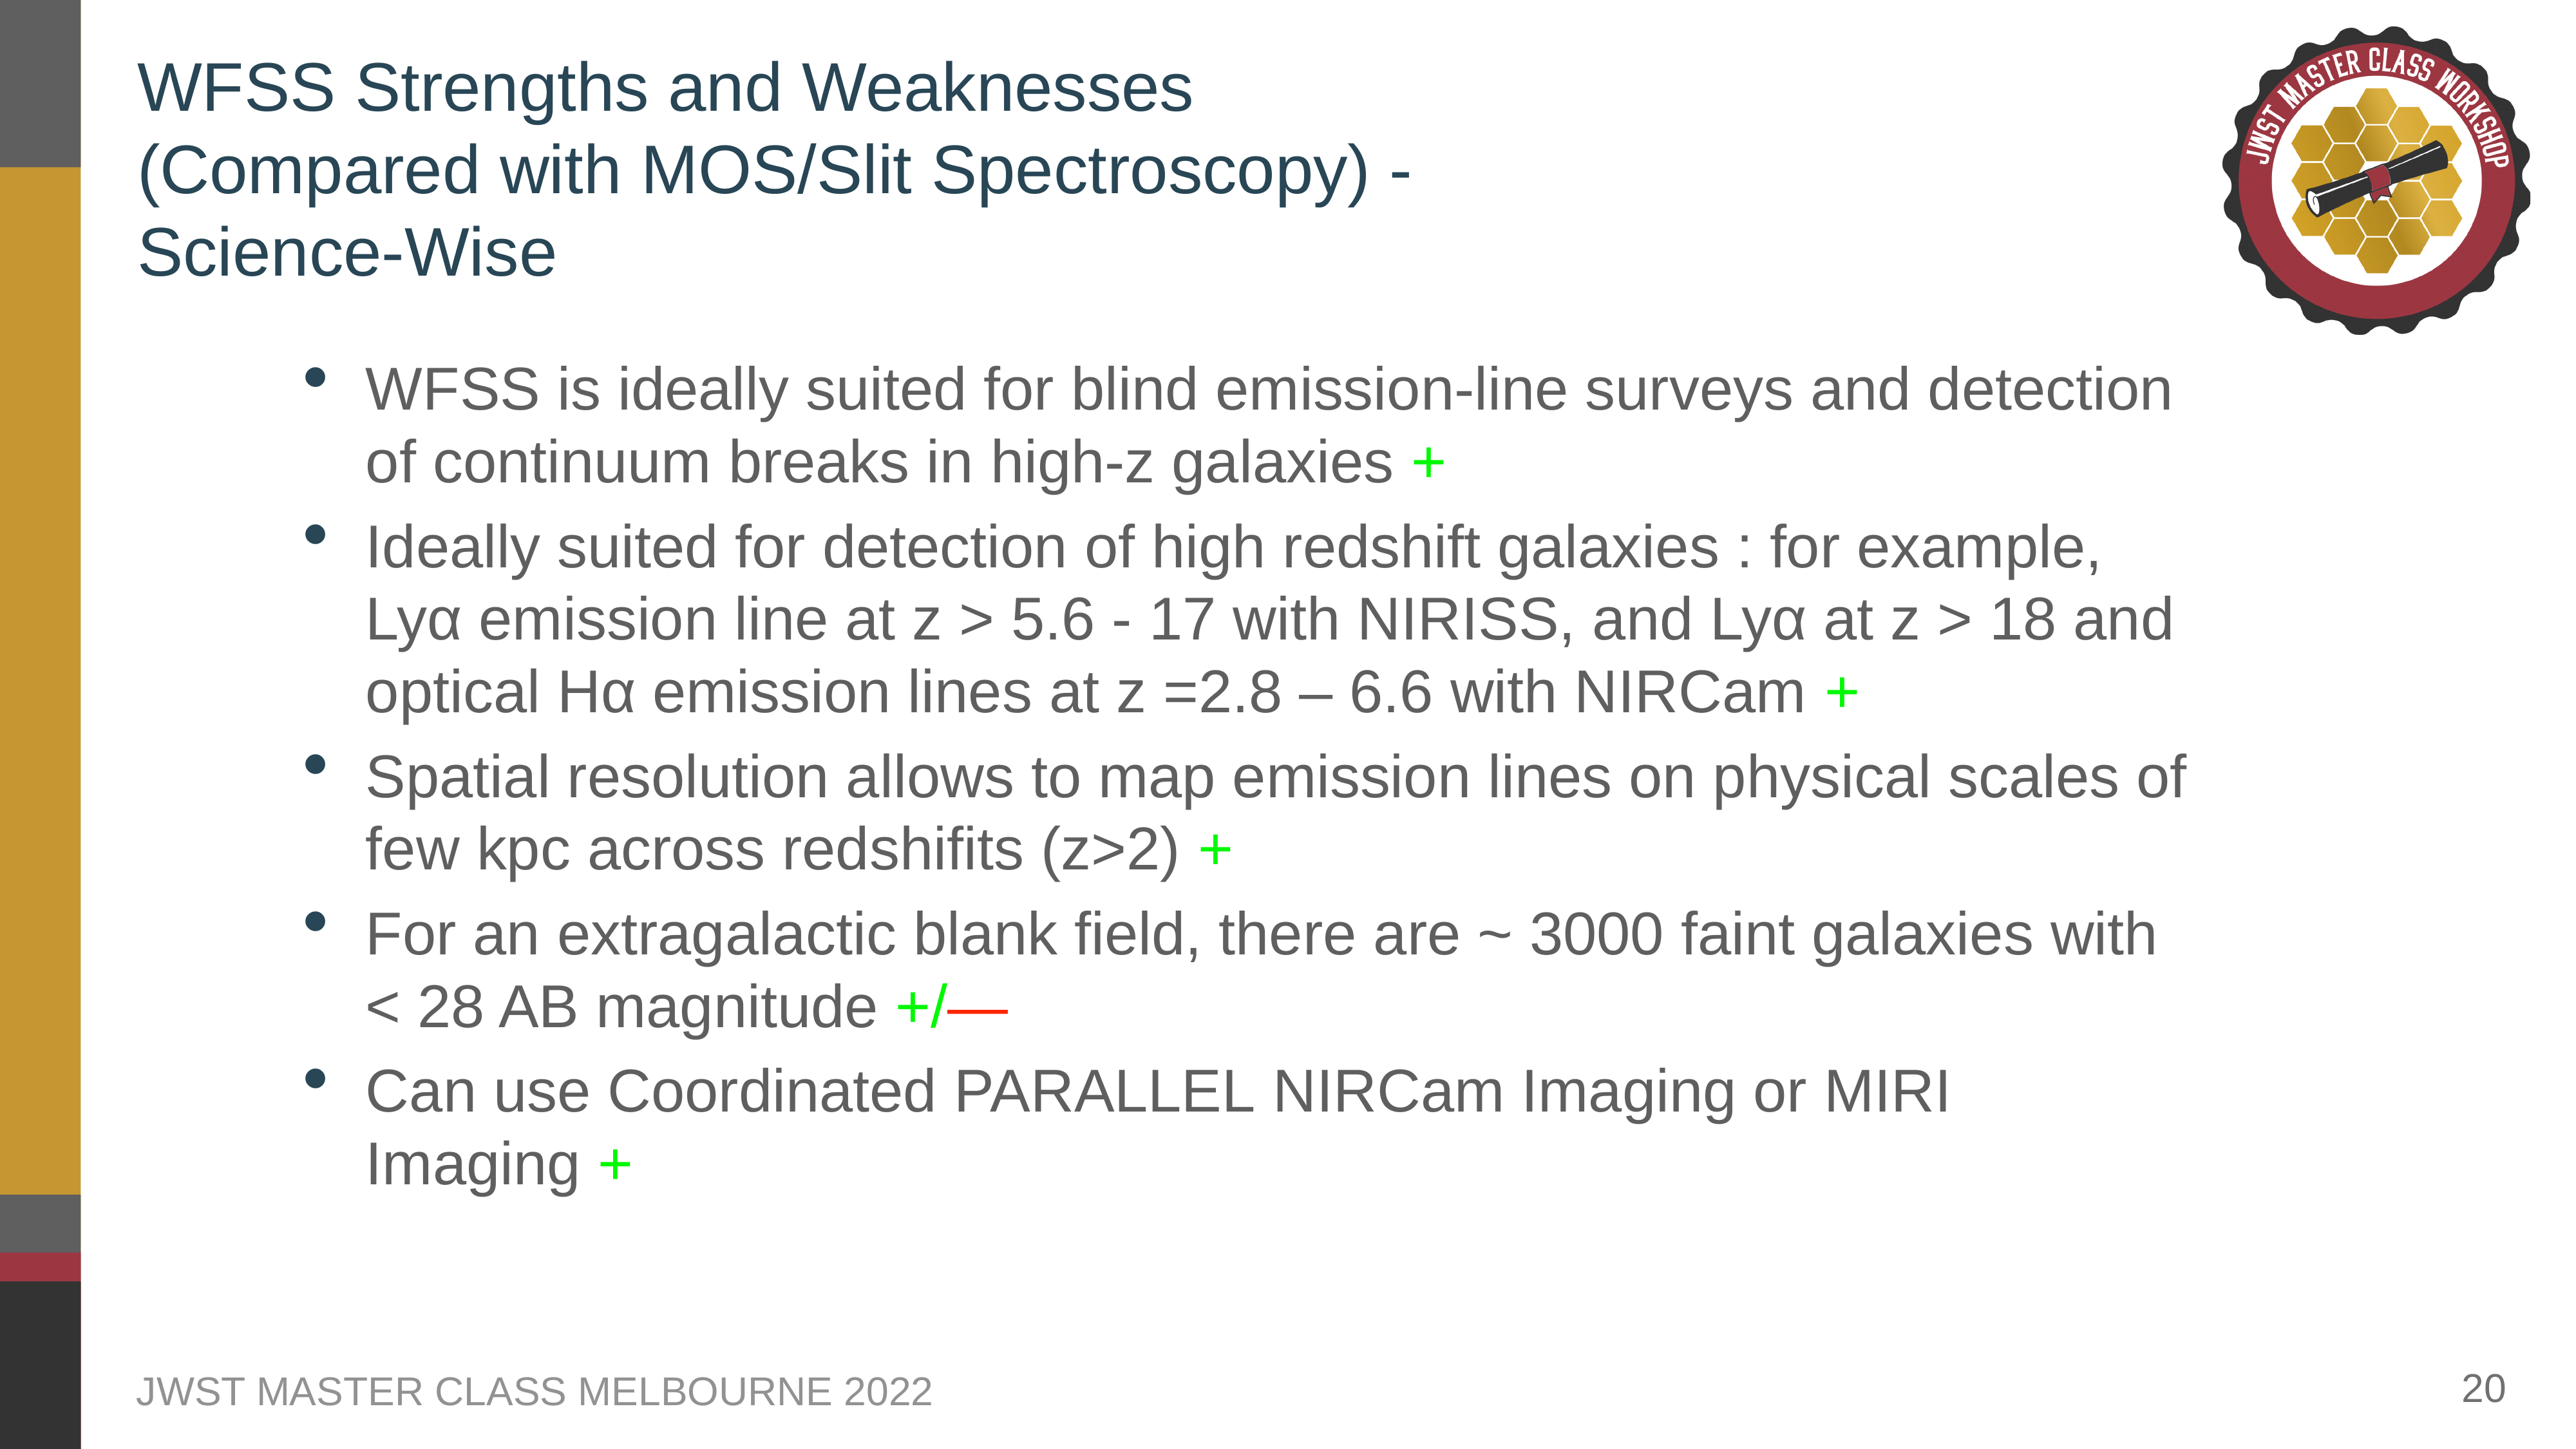

# WFSS Strengths and Weaknesses
(Compared with MOS/Slit Spectroscopy) -
Science-Wise
WFSS is ideally suited for blind emission-line surveys and detection of continuum breaks in high-z galaxies +
Ideally suited for detection of high redshift galaxies : for example, Lyα emission line at z > 5.6 - 17 with NIRISS, and Lyα at z > 18 and optical Hα emission lines at z =2.8 – 6.6 with NIRCam +
Spatial resolution allows to map emission lines on physical scales of few kpc across redshifits (z>2) +
For an extragalactic blank field, there are ~ 3000 faint galaxies with < 28 AB magnitude +/—
Can use Coordinated PARALLEL NIRCam Imaging or MIRI  Imaging +
20